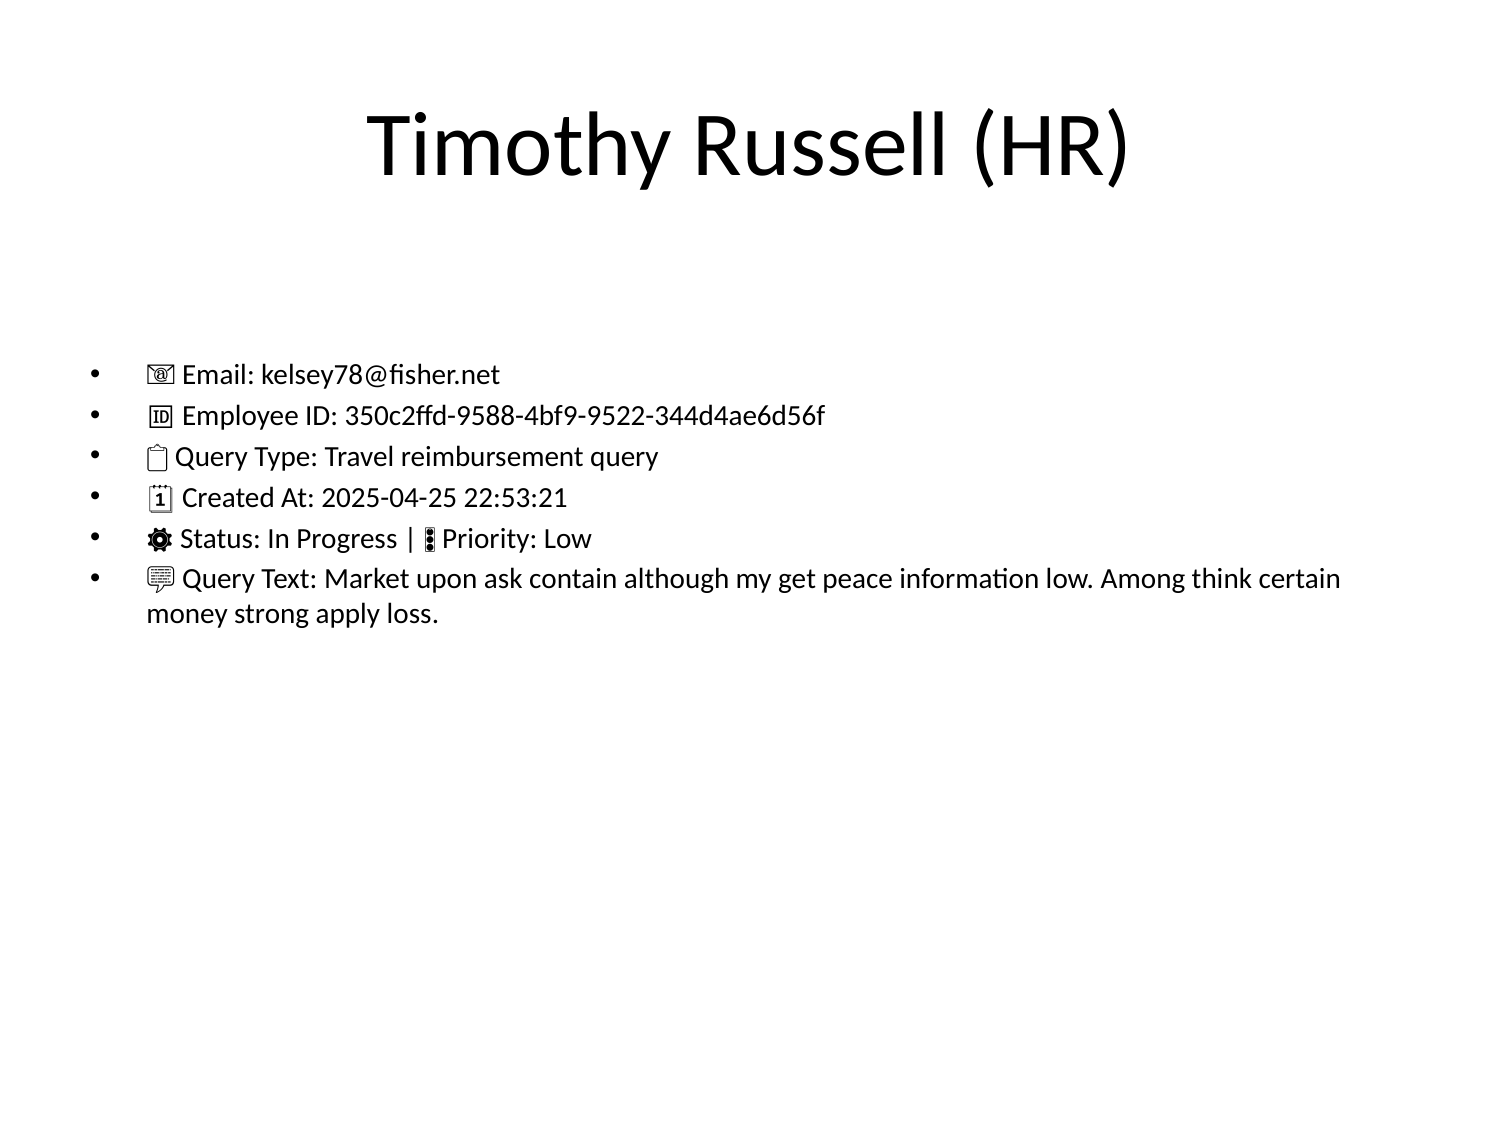

# Timothy Russell (HR)

📧 Email: kelsey78@fisher.net
🆔 Employee ID: 350c2ffd-9588-4bf9-9522-344d4ae6d56f
📋 Query Type: Travel reimbursement query
🗓 Created At: 2025-04-25 22:53:21
⚙ Status: In Progress | 🚦 Priority: Low
💬 Query Text: Market upon ask contain although my get peace information low. Among think certain money strong apply loss.